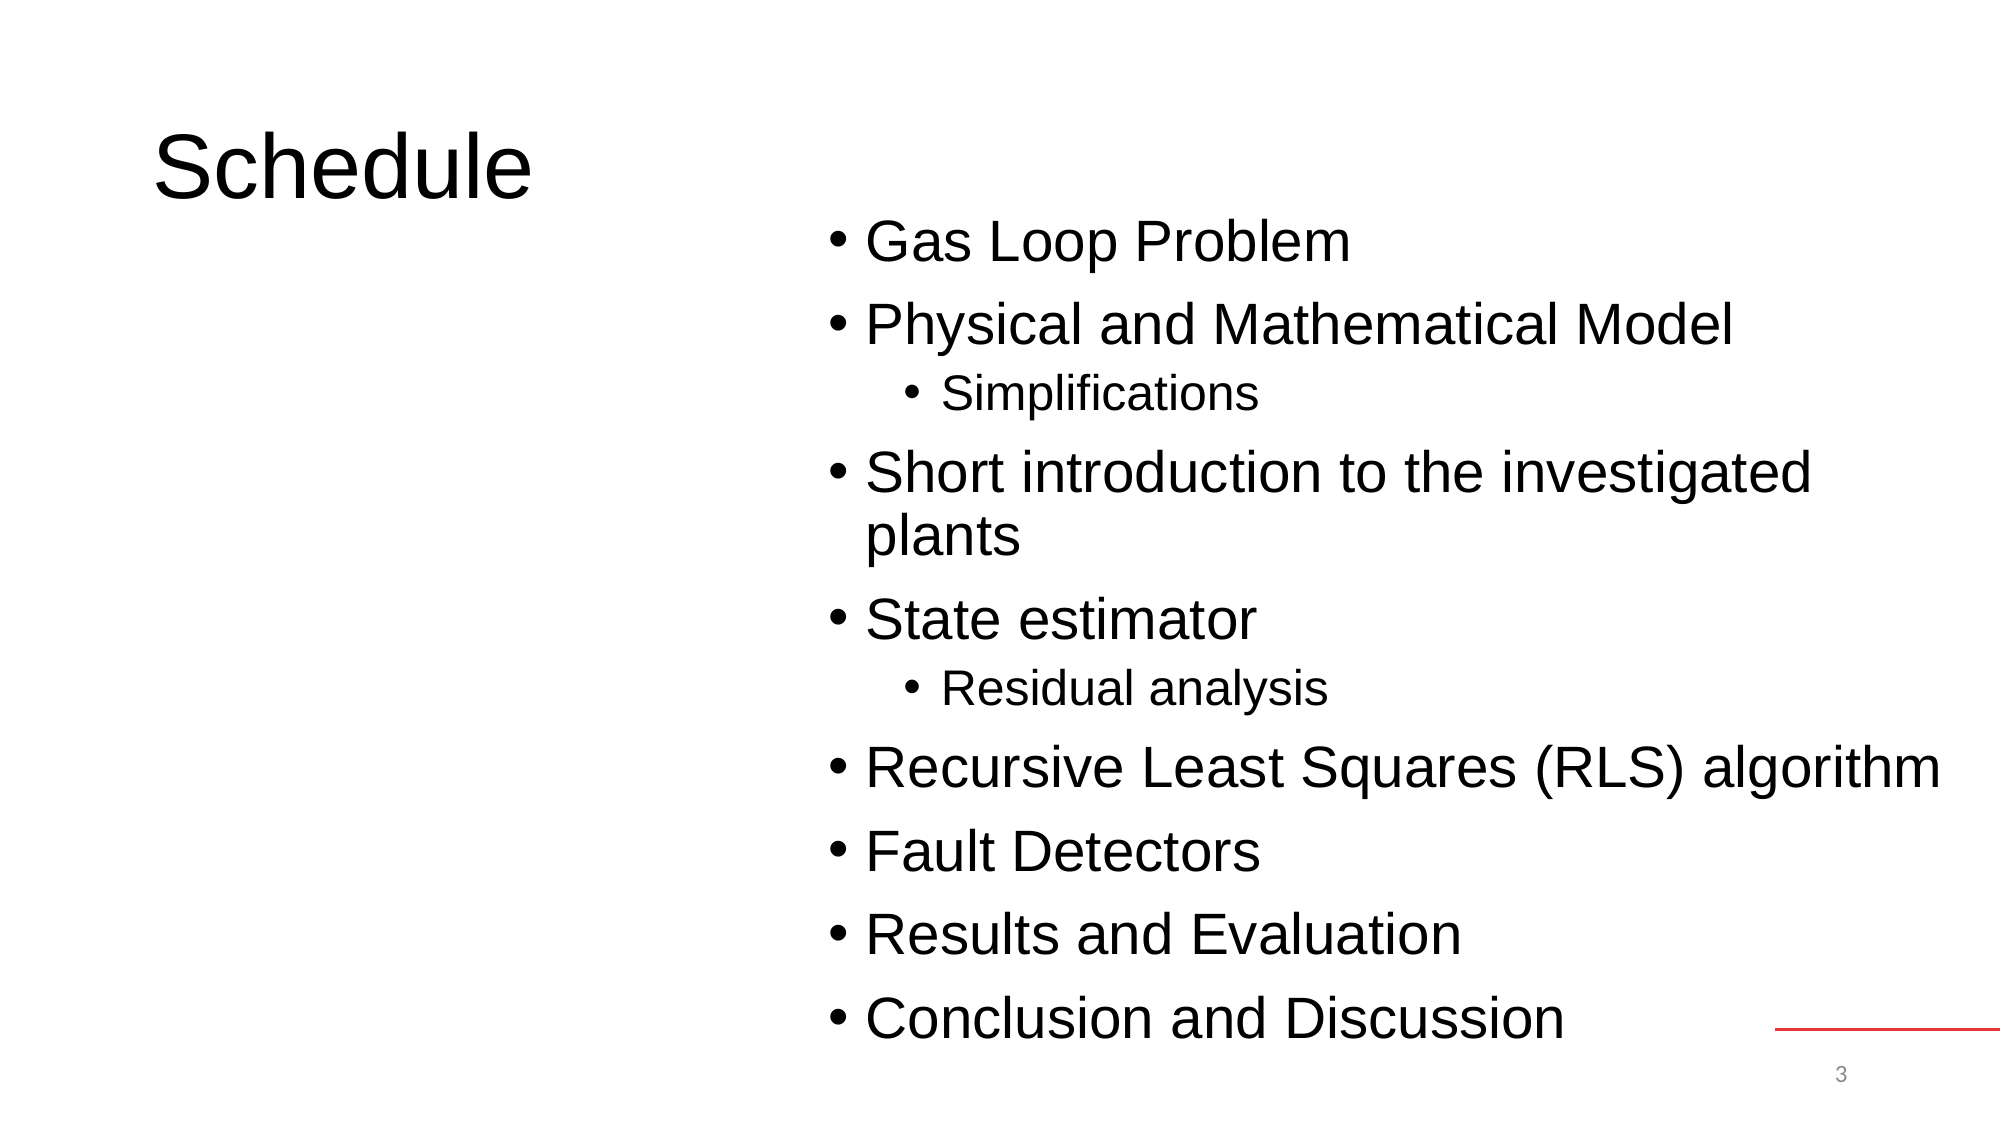

# Schedule
Gas Loop Problem
Physical and Mathematical Model
Simplifications
Short introduction to the investigated plants
State estimator
Residual analysis
Recursive Least Squares (RLS) algorithm
Fault Detectors
Results and Evaluation
Conclusion and Discussion

3